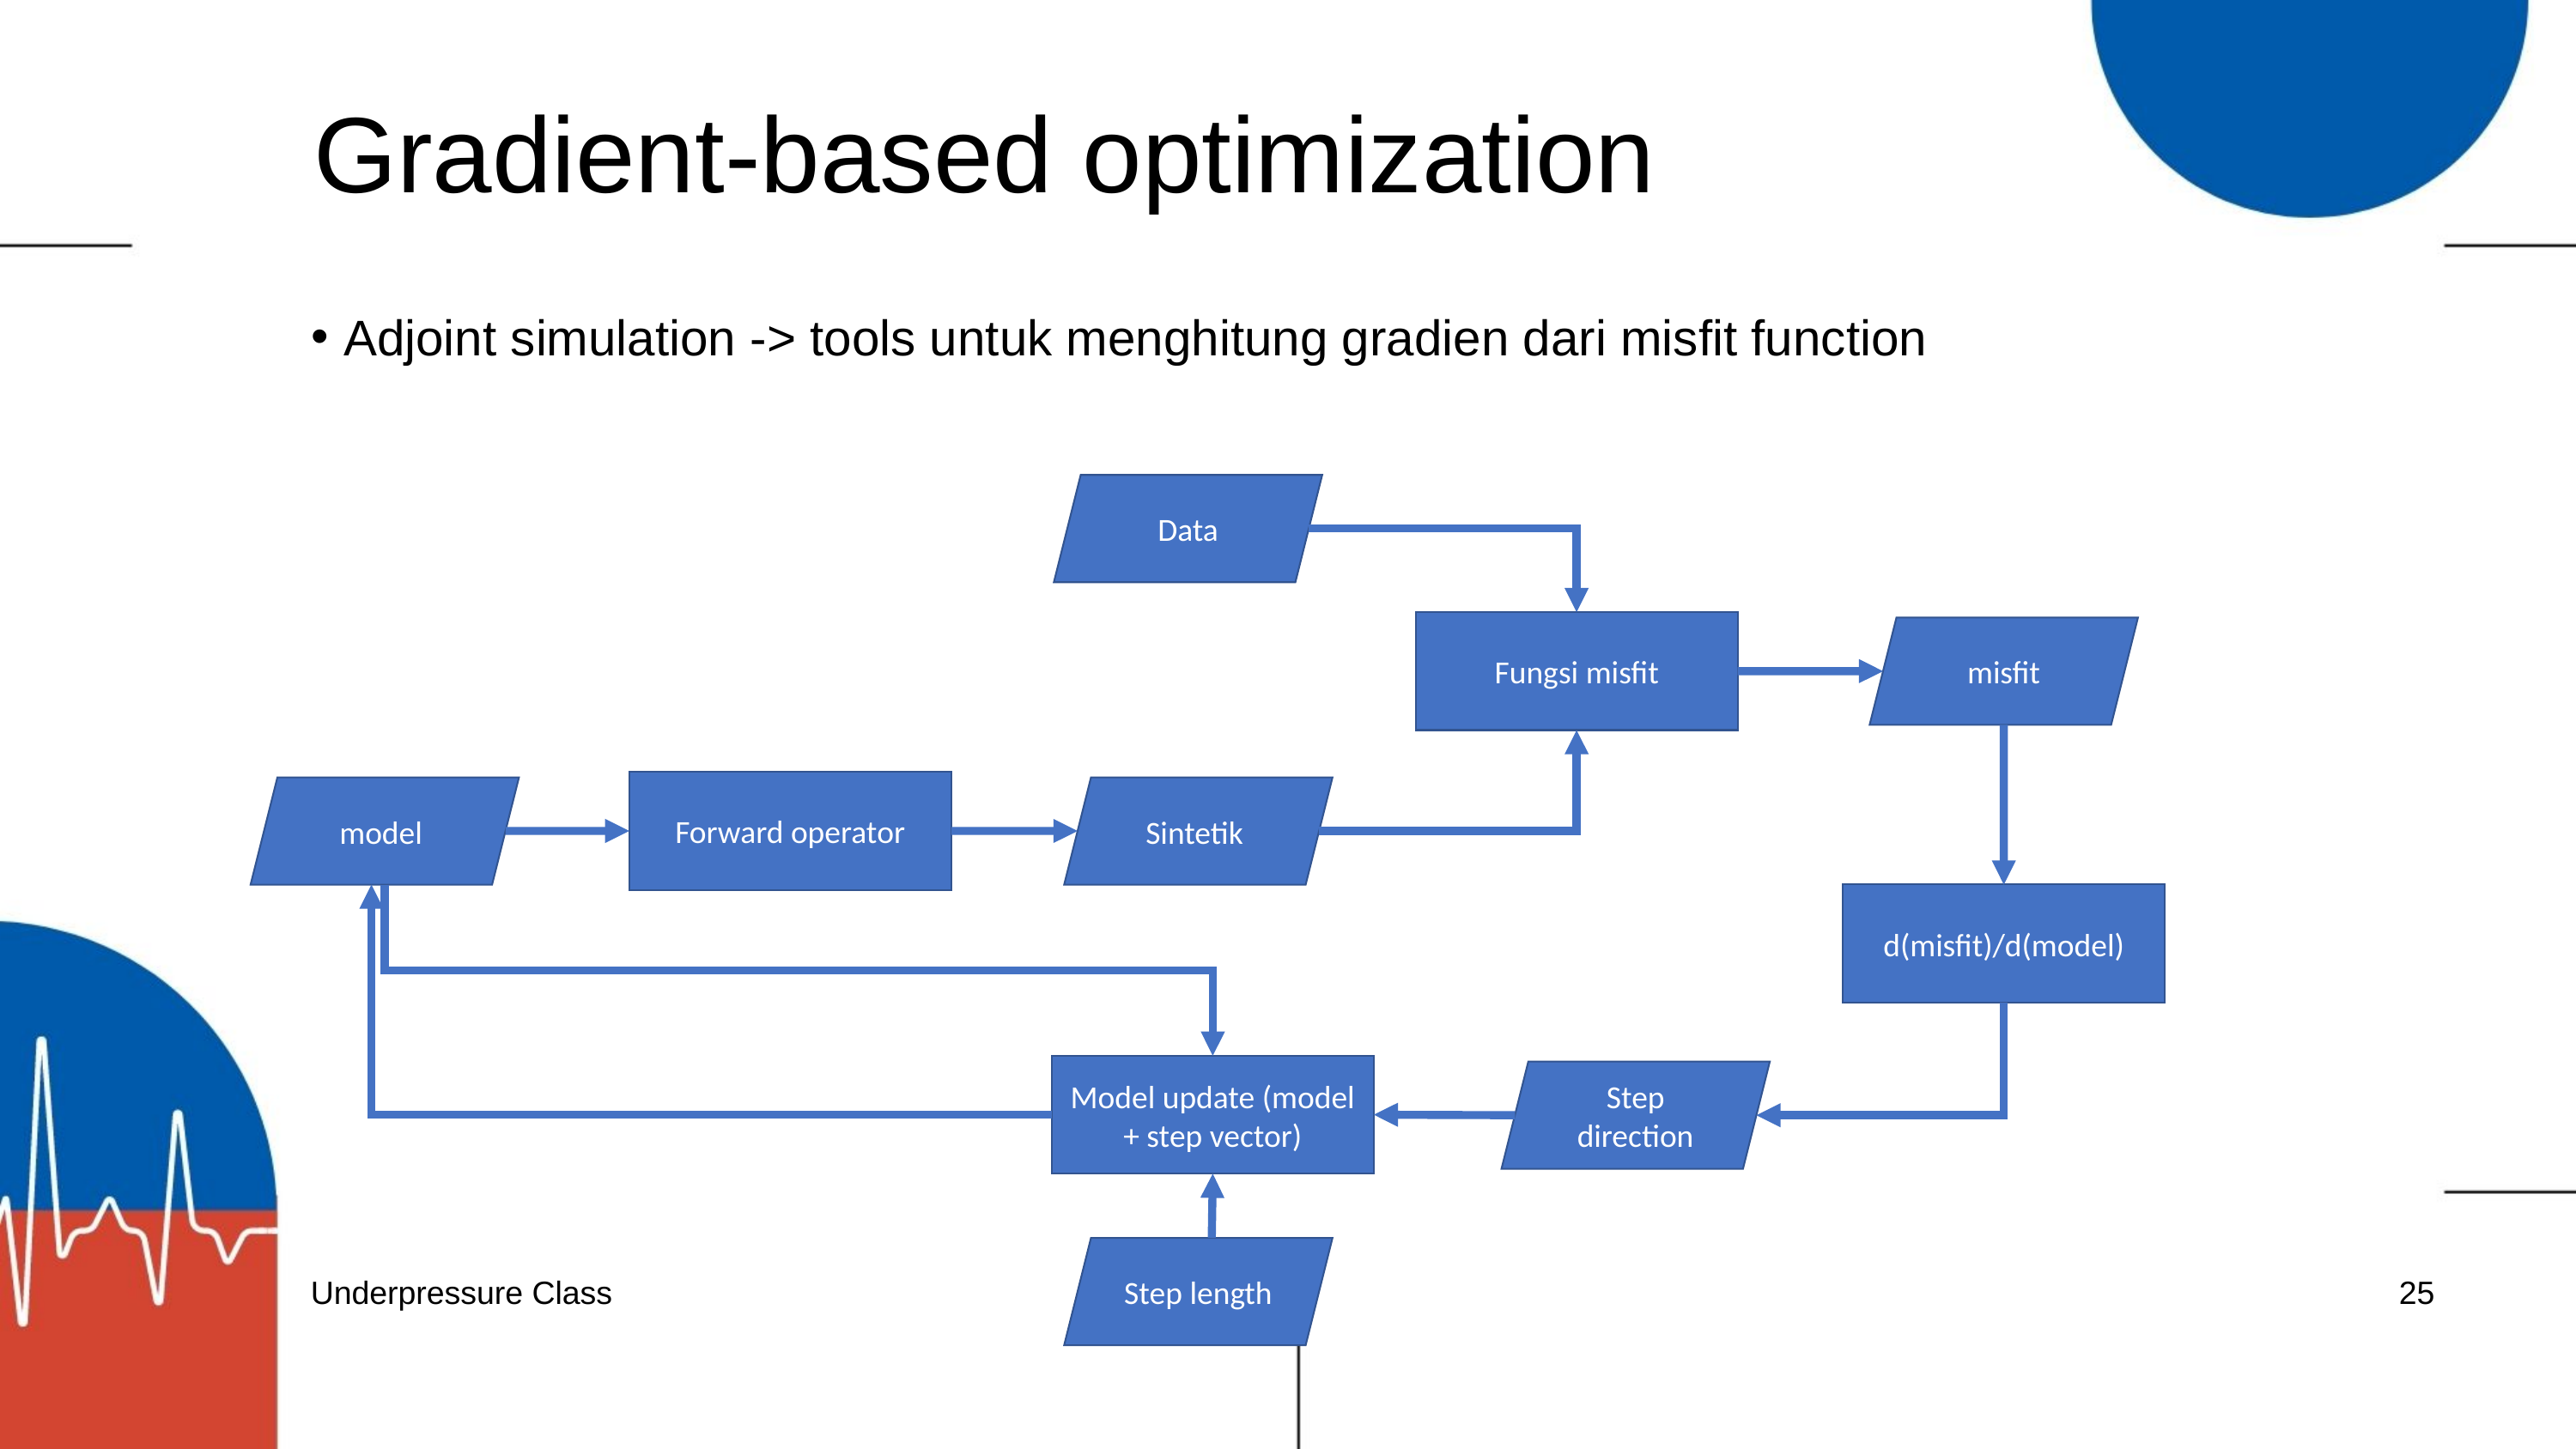

# Gradient-based optimization
Adjoint simulation -> tools untuk menghitung gradien dari misfit function
Data
Fungsi misfit
misfit
Forward operator
model
Sintetik
d(misfit)/d(model)
Model update (model + step vector)
Step direction
Step length
Underpressure Class
25